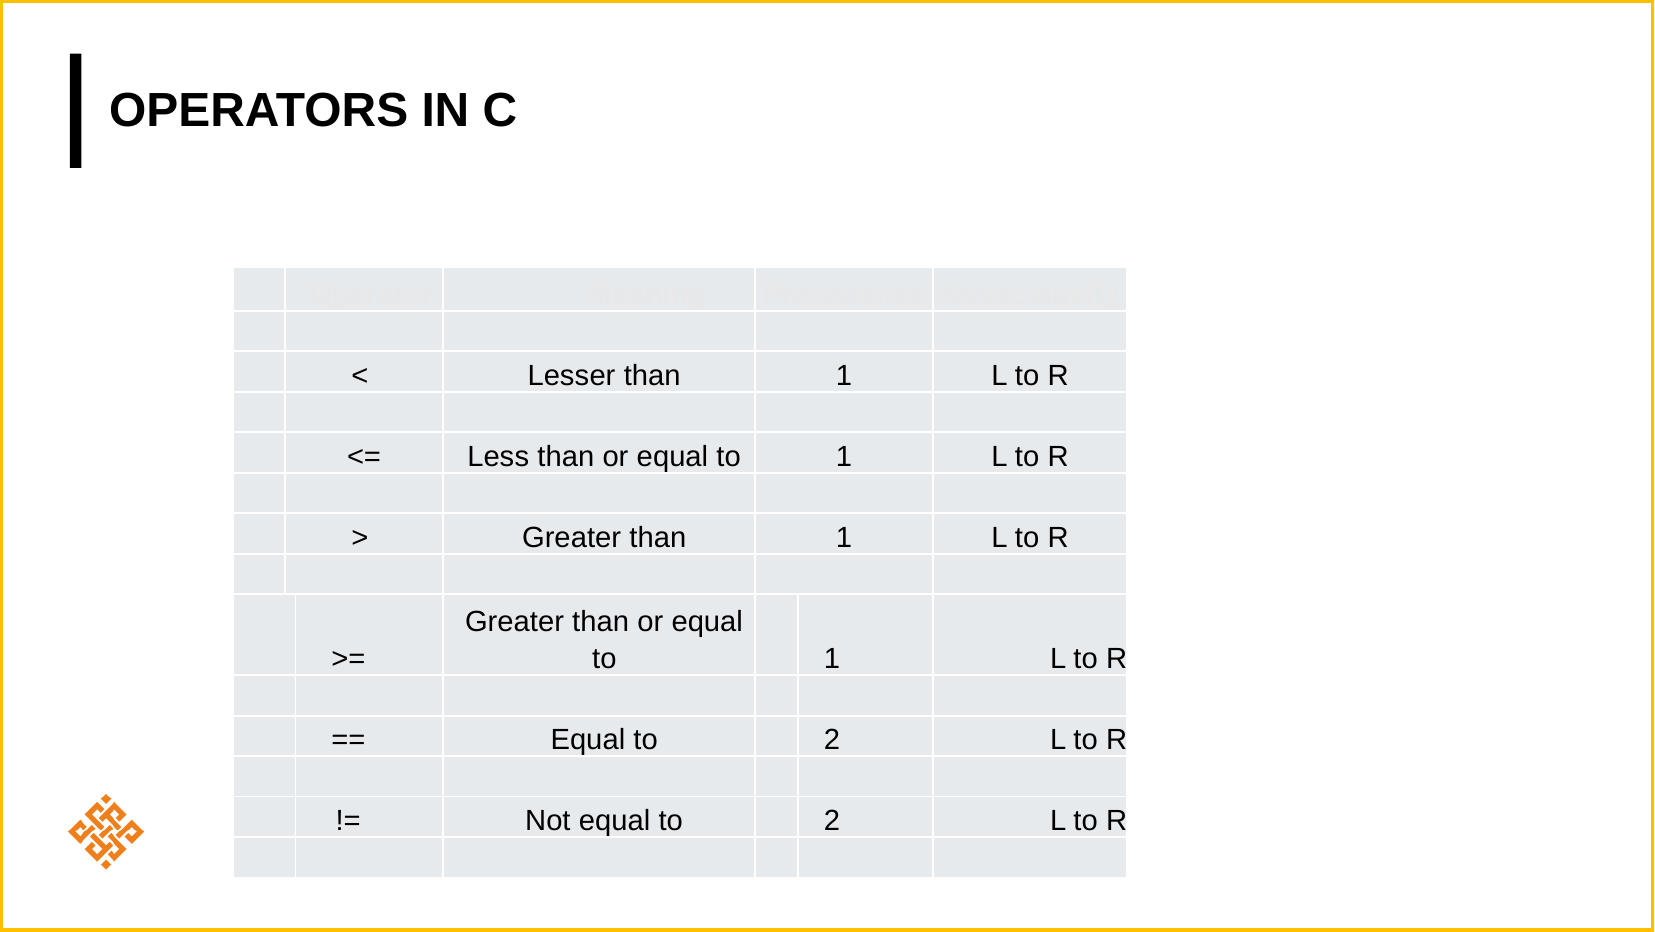

# Operators in c

|  | Operator |  | Meaning | Precedence |  | Associativity |
| --- | --- | --- | --- | --- | --- | --- |
|  |  |  |  |  |  |  |
|  | < |  | Lesser than | 1 |  | L to R |
|  |  |  |  |  |  |  |
|  | <= |  | Less than or equal to | 1 |  | L to R |
|  |  |  |  |  |  |  |
|  | > |  | Greater than | 1 |  | L to R |
|  |  |  |  |  |  |  |
|  |  | >= | Greater than or equal to |  | 1 | L to R |
|  |  |  |  |  |  |  |
|  |  | == | Equal to |  | 2 | L to R |
|  |  |  |  |  |  |  |
|  |  | != | Not equal to |  | 2 | L to R |
|  |  |  |  |  |  |  |